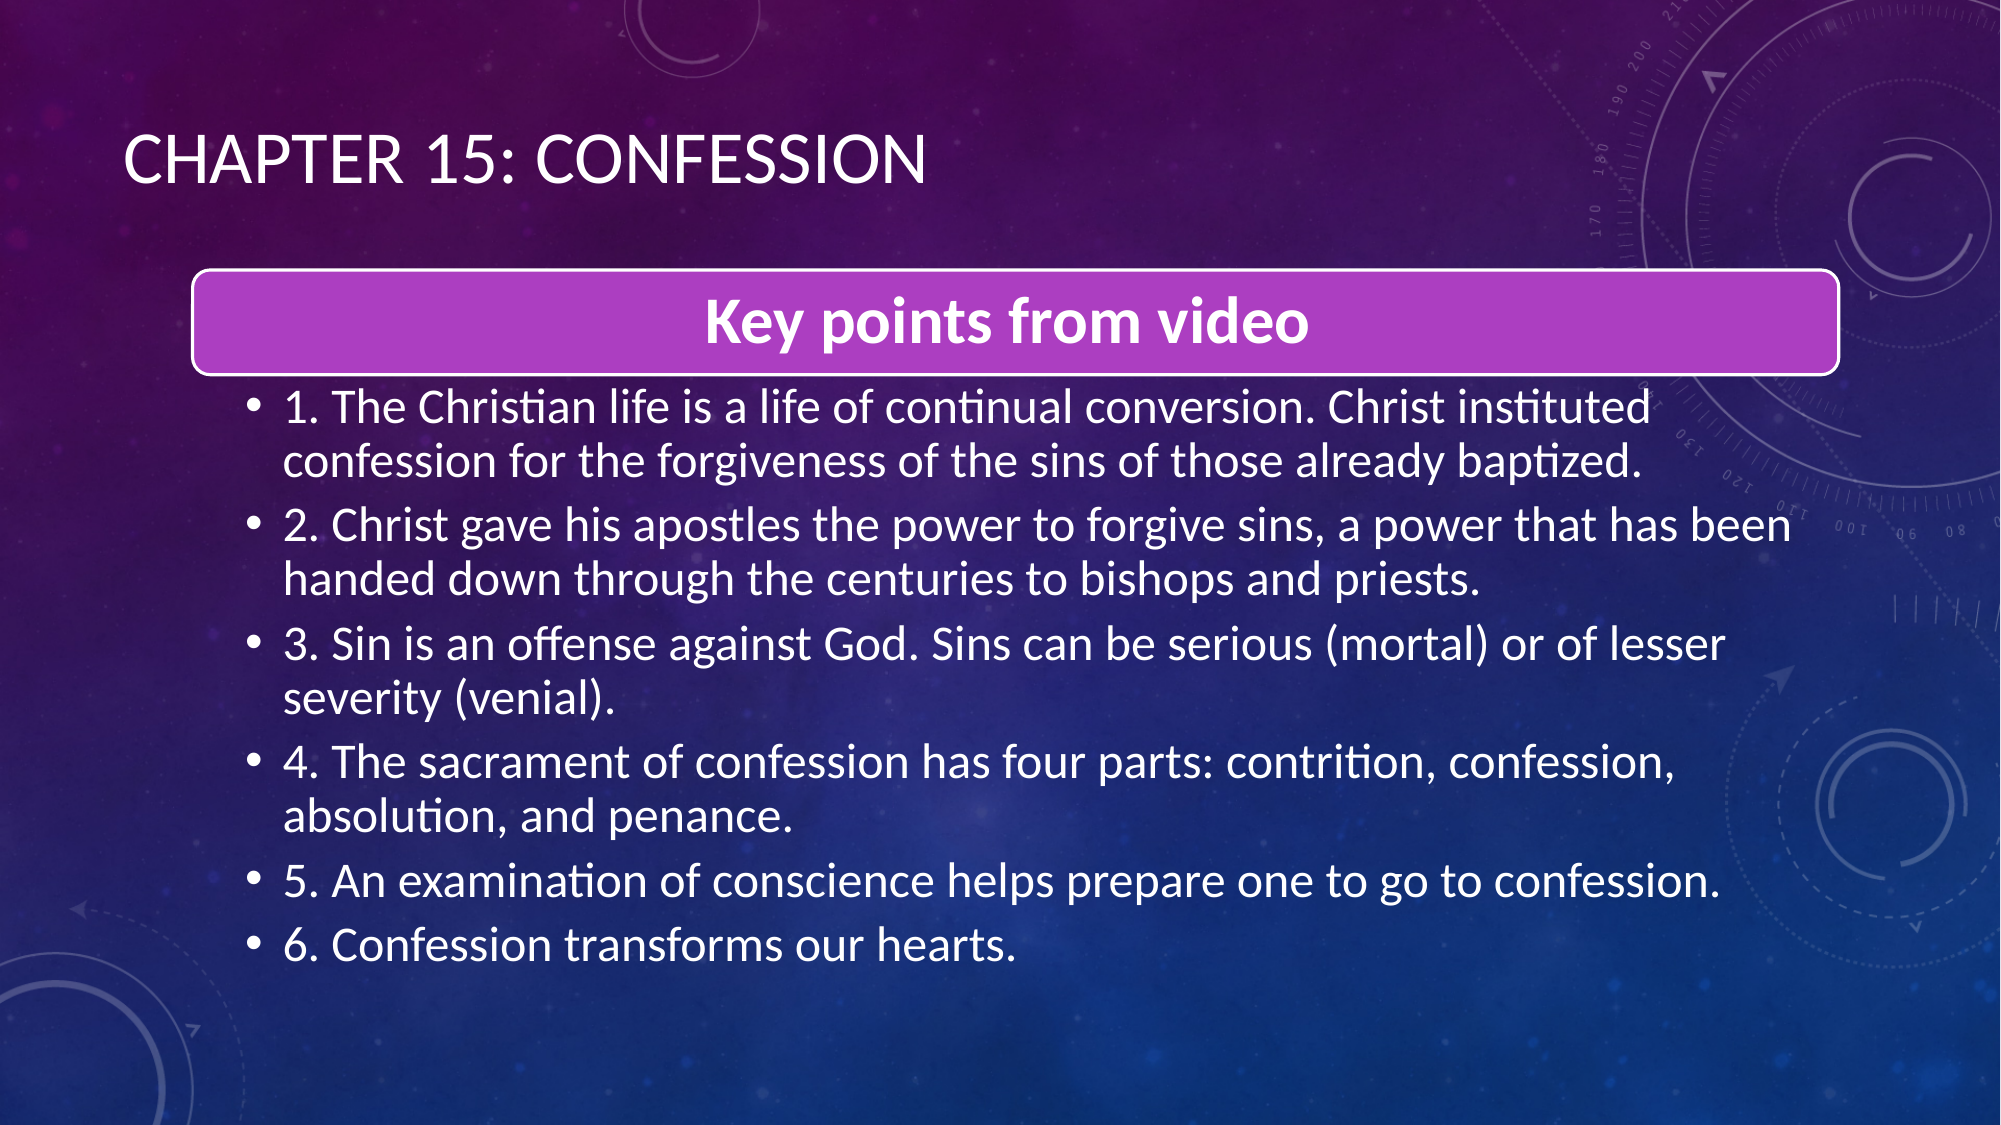

# Chapter 15: Confession
Key points from video

1. The Christian life is a life of continual conversion. Christ instituted confession for the forgiveness of the sins of those already baptized.
2. Christ gave his apostles the power to forgive sins, a power that has been handed down through the centuries to bishops and priests.
3. Sin is an offense against God. Sins can be serious (mortal) or of lesser severity (venial).
4. The sacrament of confession has four parts: contrition, confession, absolution, and penance.
5. An examination of conscience helps prepare one to go to confession.
6. Confession transforms our hearts.